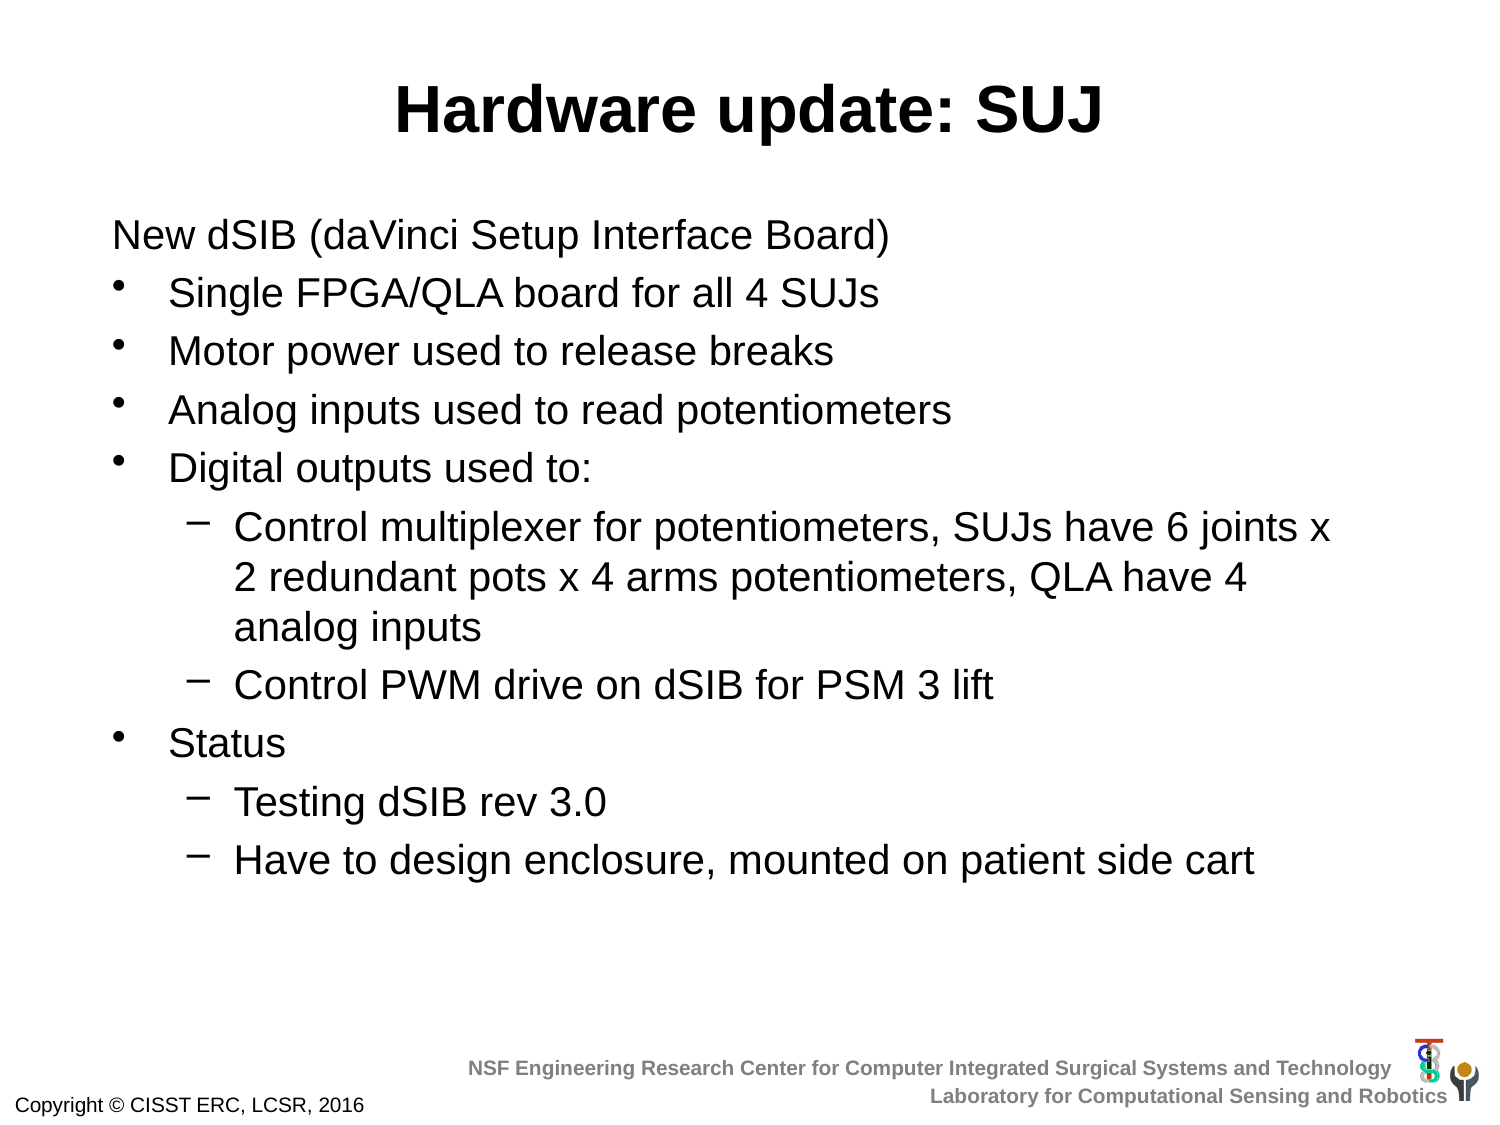

# Hardware update: SUJ
New dSIB (daVinci Setup Interface Board)
Single FPGA/QLA board for all 4 SUJs
Motor power used to release breaks
Analog inputs used to read potentiometers
Digital outputs used to:
Control multiplexer for potentiometers, SUJs have 6 joints x 2 redundant pots x 4 arms potentiometers, QLA have 4 analog inputs
Control PWM drive on dSIB for PSM 3 lift
Status
Testing dSIB rev 3.0
Have to design enclosure, mounted on patient side cart